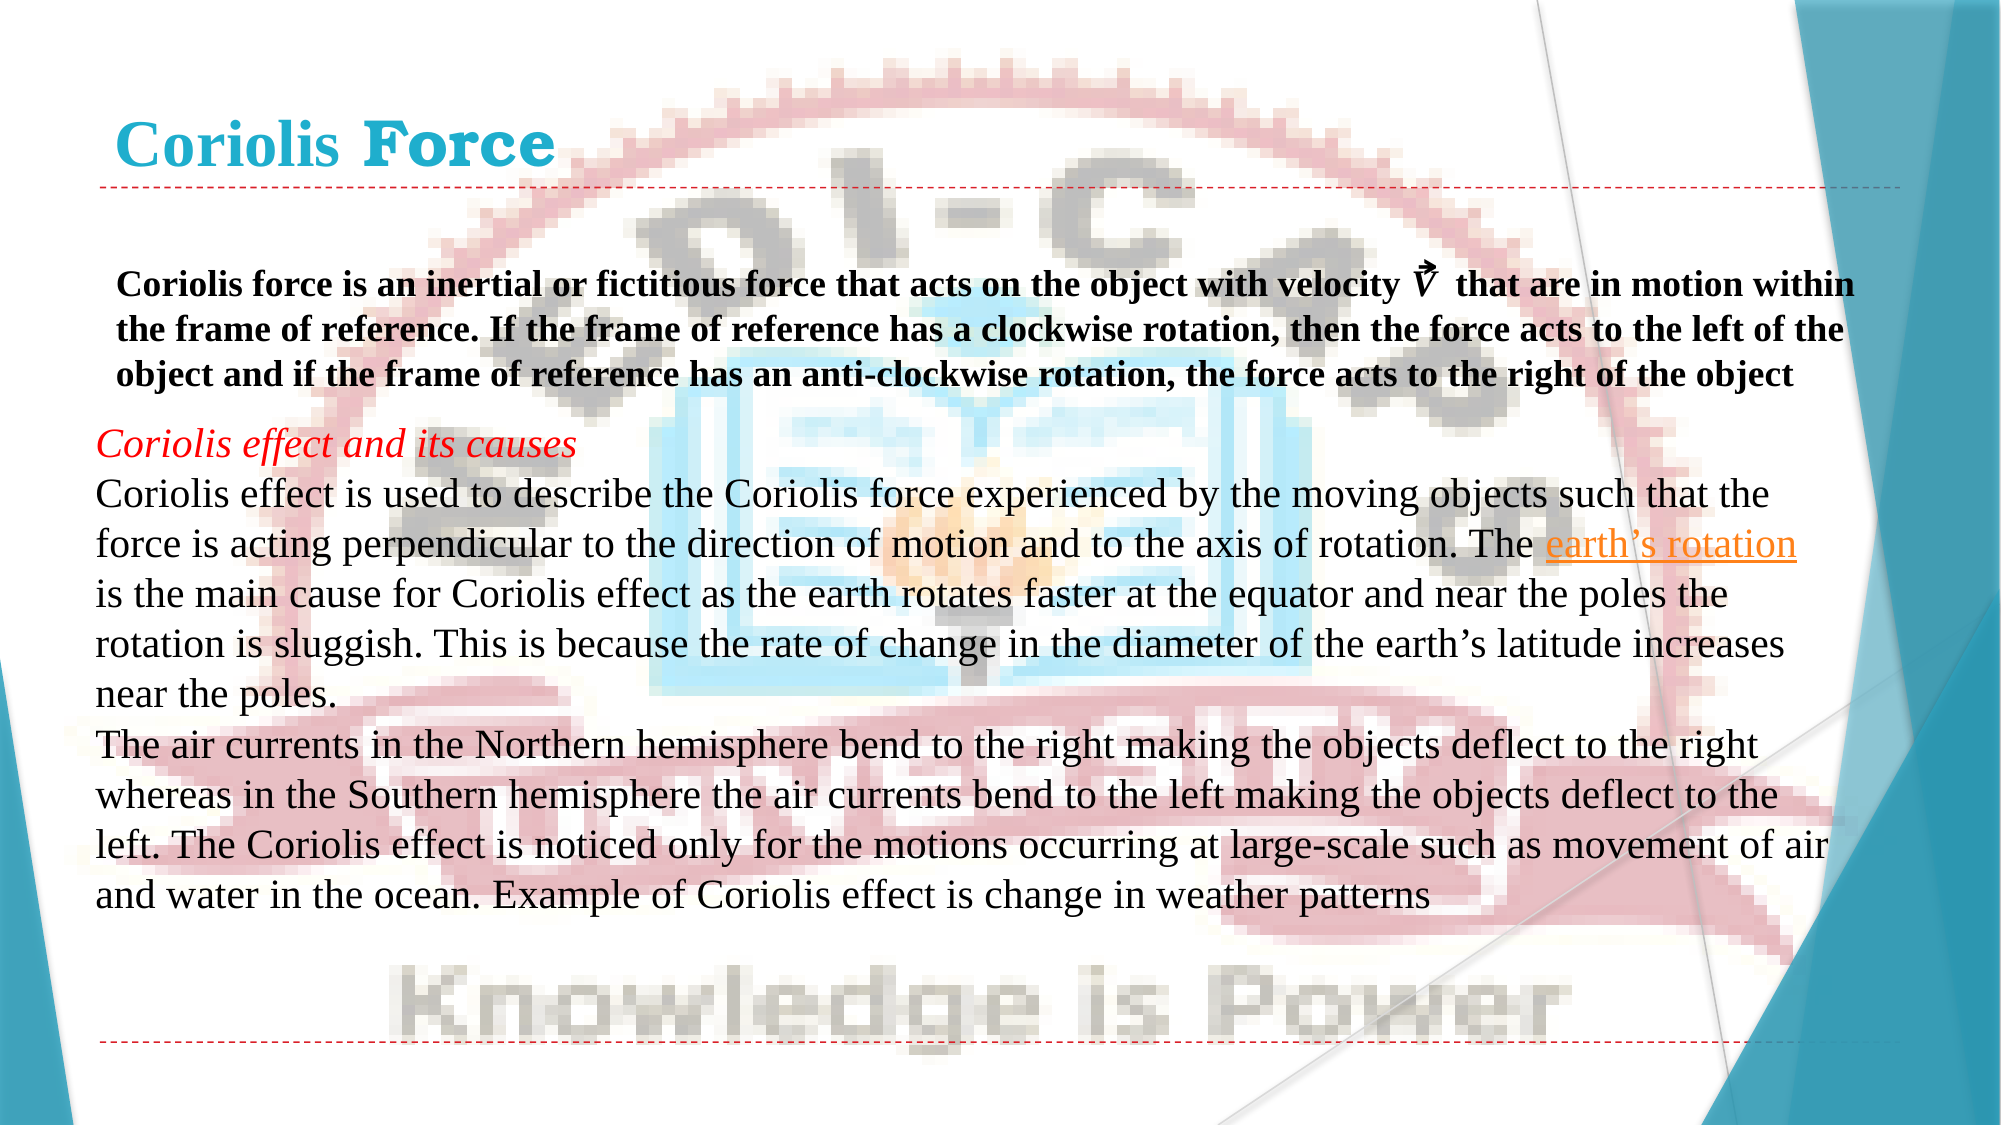

# Coriolis Force
Coriolis force is an inertial or fictitious force that acts on the object with velocity V⃗  that are in motion within the frame of reference. If the frame of reference has a clockwise rotation, then the force acts to the left of the object and if the frame of reference has an anti-clockwise rotation, the force acts to the right of the object
Coriolis effect and its causes
Coriolis effect is used to describe the Coriolis force experienced by the moving objects such that the force is acting perpendicular to the direction of motion and to the axis of rotation. The earth’s rotation is the main cause for Coriolis effect as the earth rotates faster at the equator and near the poles the rotation is sluggish. This is because the rate of change in the diameter of the earth’s latitude increases near the poles.
The air currents in the Northern hemisphere bend to the right making the objects deflect to the right whereas in the Southern hemisphere the air currents bend to the left making the objects deflect to the left. The Coriolis effect is noticed only for the motions occurring at large-scale such as movement of air and water in the ocean. Example of Coriolis effect is change in weather patterns